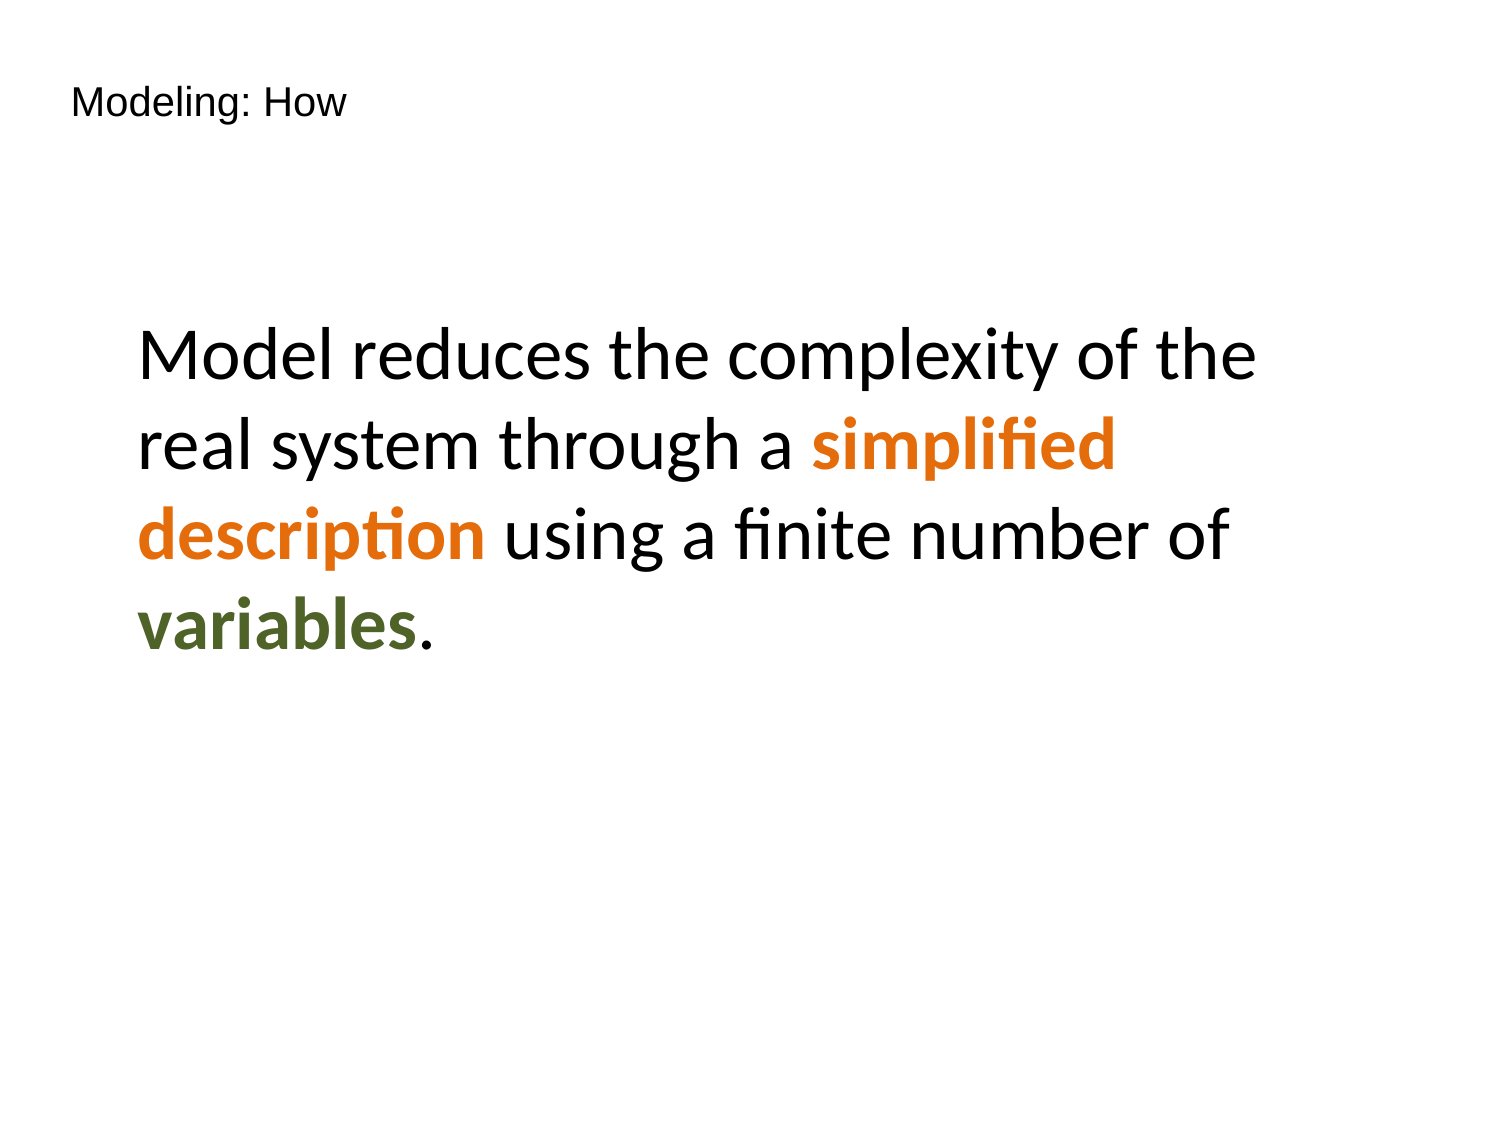

Modeling: How
Model reduces the complexity of the real system through a simplified description using a finite number of variables.